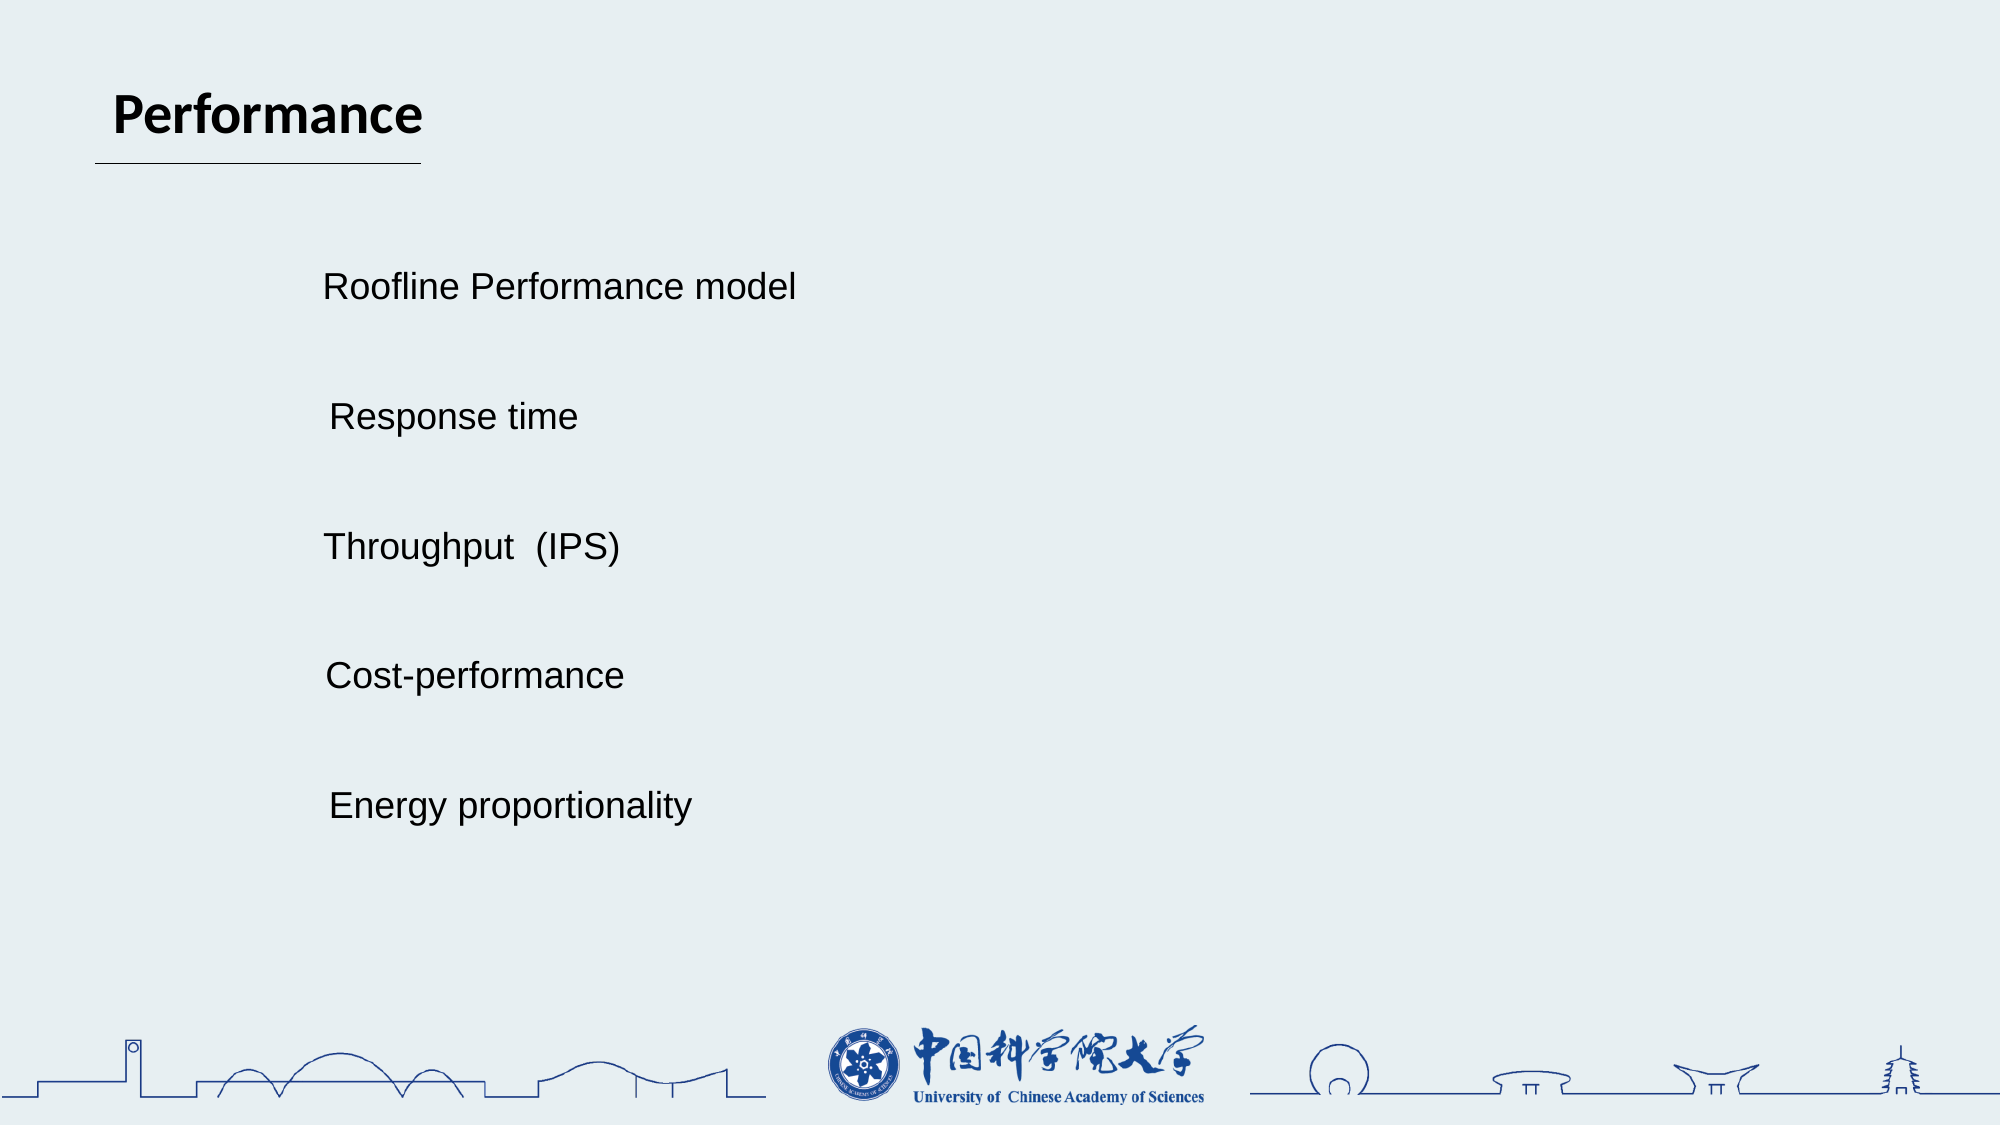

Performance
 Roofline Performance model
Response time
Throughput  (IPS)
Cost-performance
Energy proportionality